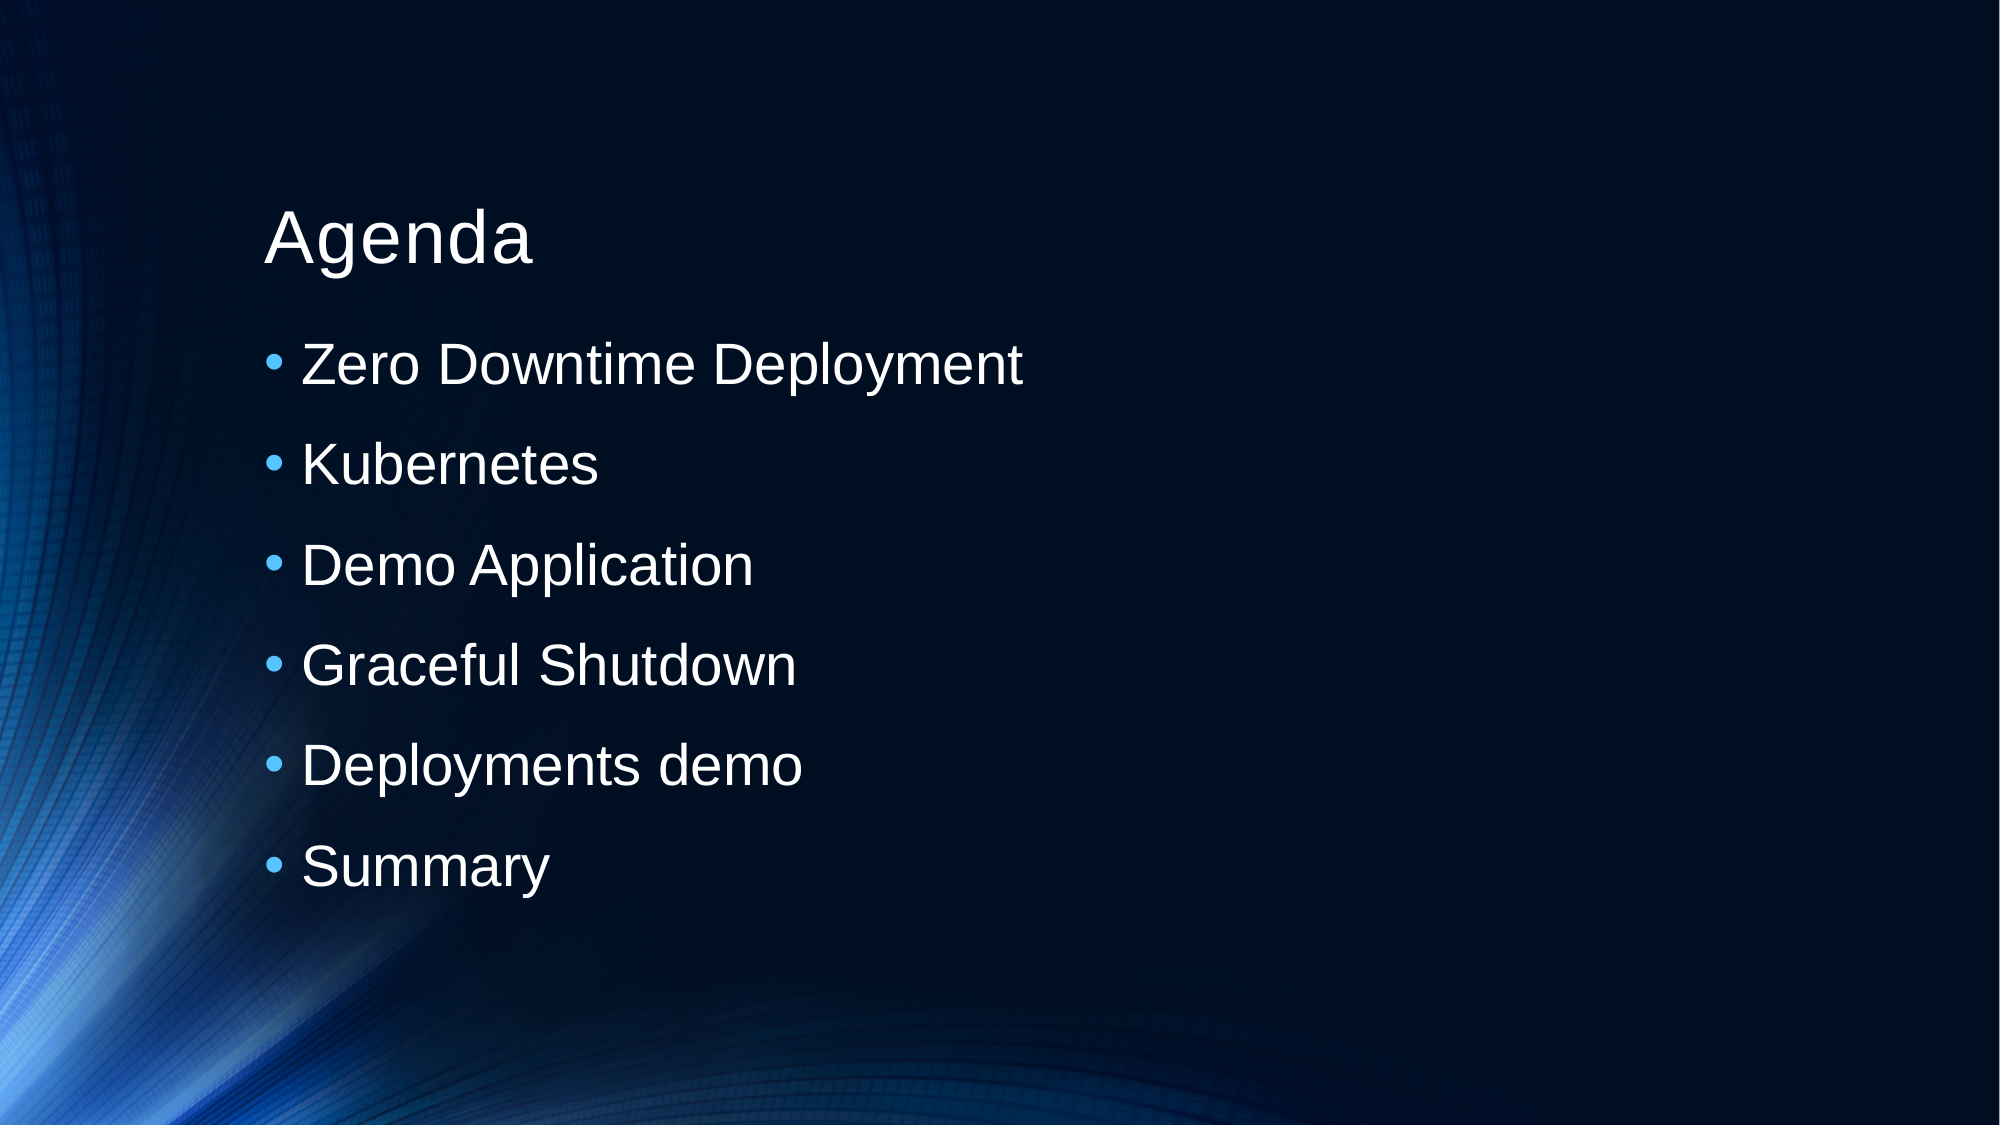

# Agenda
Zero Downtime Deployment
Kubernetes
Demo Application
Graceful Shutdown
Deployments demo
Summary